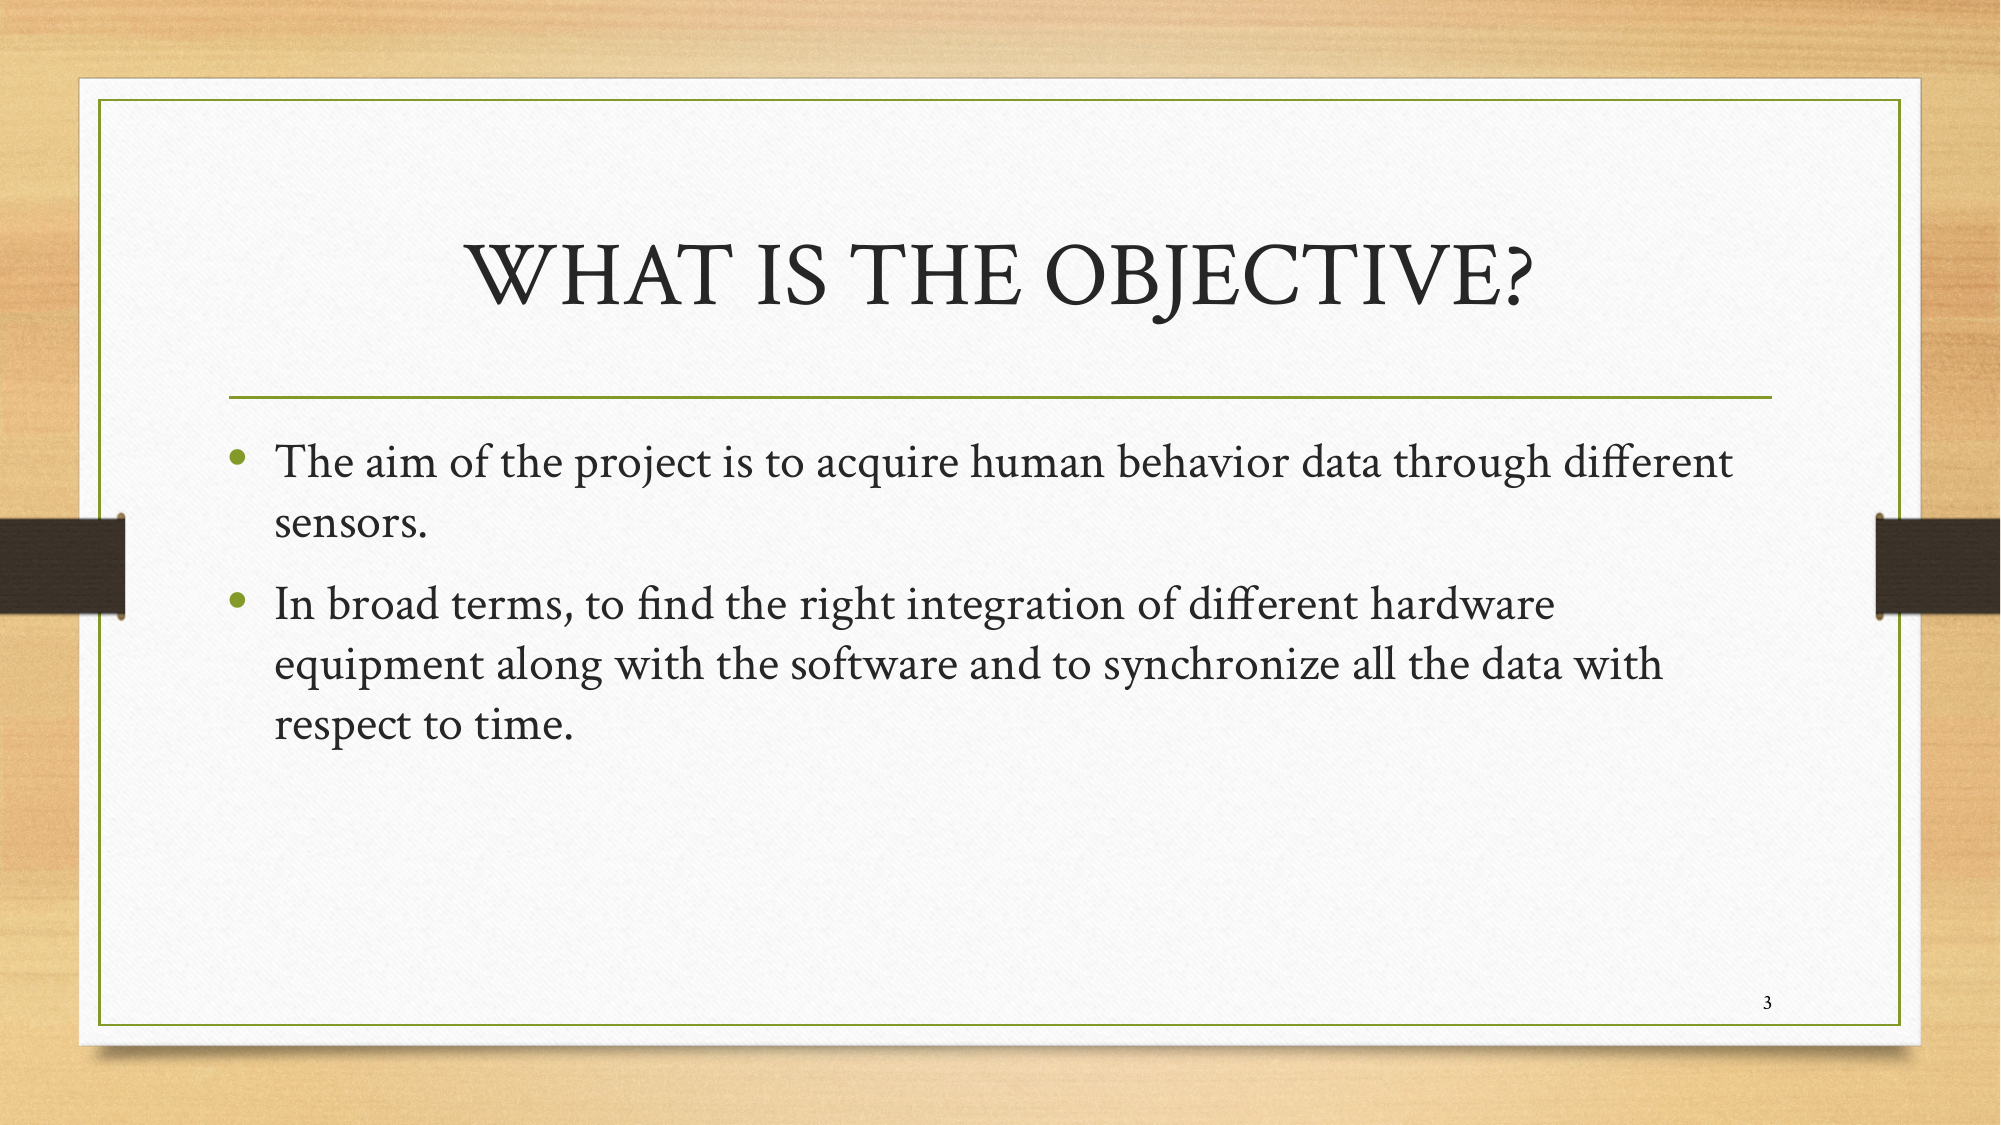

# WHAT IS THE OBJECTIVE?
The aim of the project is to acquire human behavior data through different sensors.
In broad terms, to find the right integration of different hardware equipment along with the software and to synchronize all the data with respect to time.

3